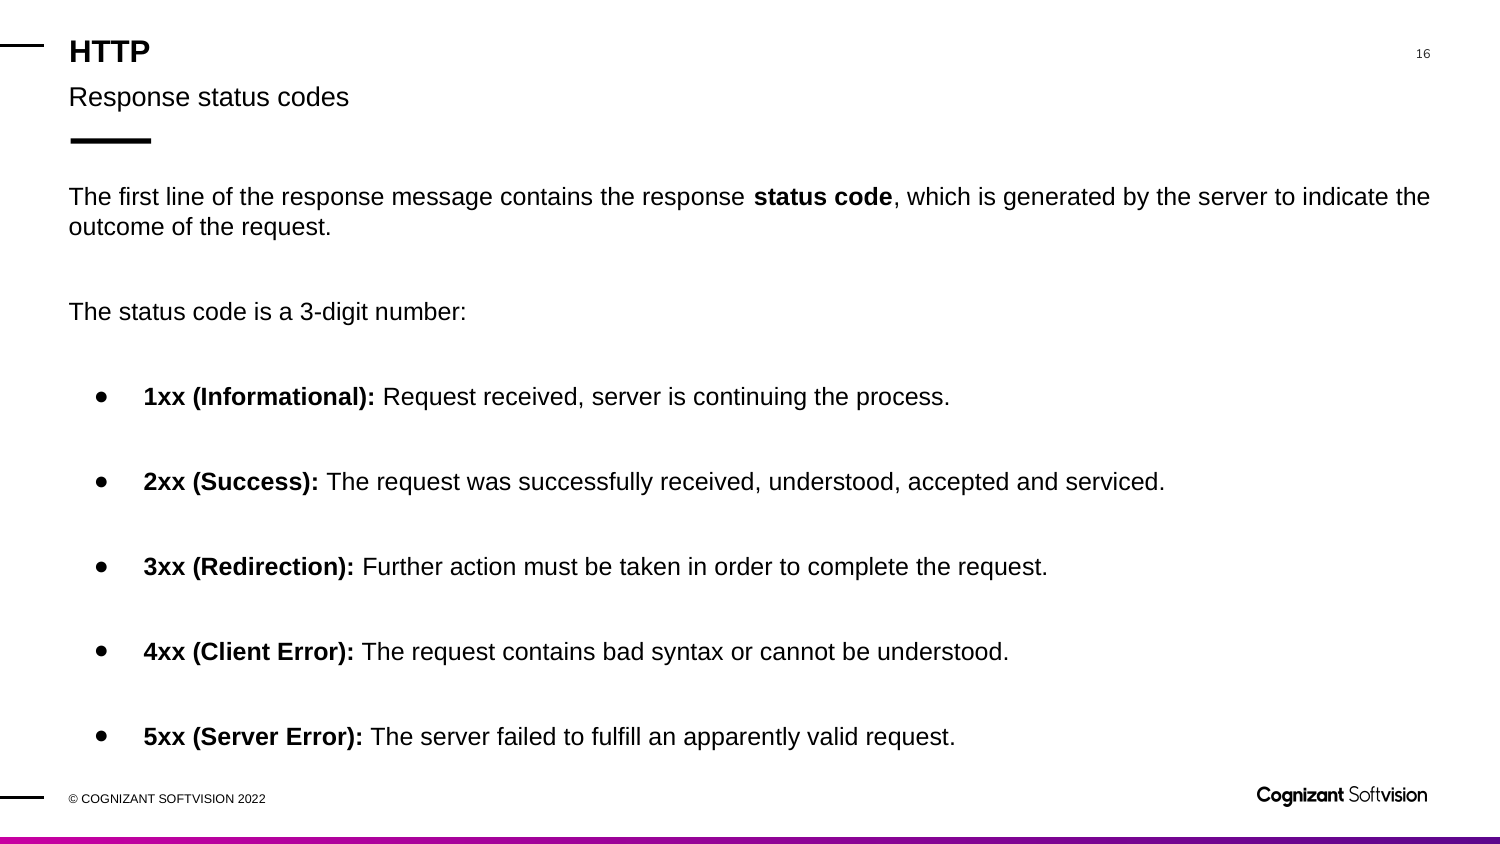

# HTTP
Response status codes

The first line of the response message contains the response status code, which is generated by the server to indicate the outcome of the request.

The status code is a 3-digit number:

1xx (Informational): Request received, server is continuing the process.

2xx (Success): The request was successfully received, understood, accepted and serviced.

3xx (Redirection): Further action must be taken in order to complete the request.

4xx (Client Error): The request contains bad syntax or cannot be understood.

5xx (Server Error): The server failed to fulfill an apparently valid request.